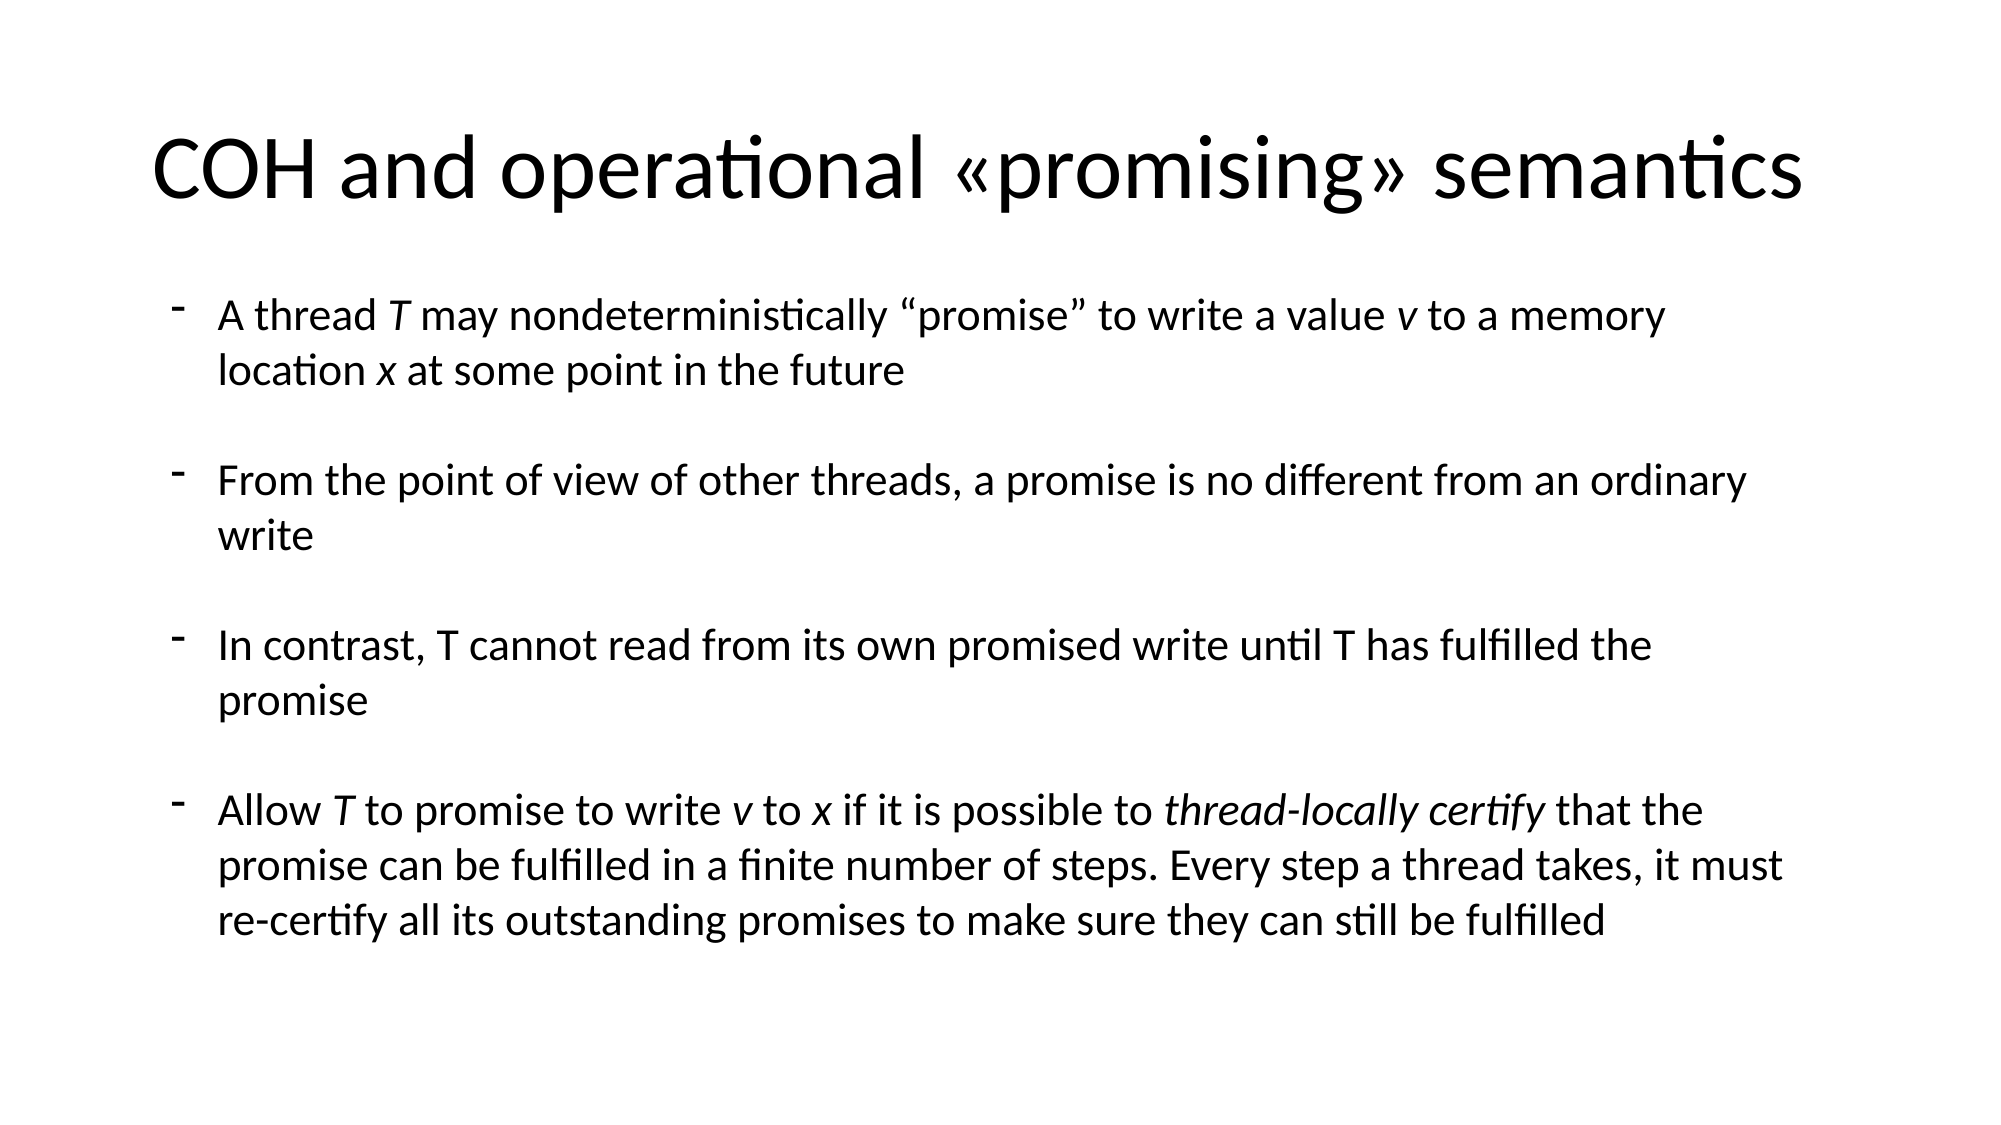

# COH and operational «promising» semantics
A thread T may nondeterministically “promise” to write a value v to a memory location x at some point in the future

From the point of view of other threads, a promise is no different from an ordinary write

In contrast, T cannot read from its own promised write until T has fulfilled the promise

Allow T to promise to write v to x if it is possible to thread-locally certify that the promise can be fulfilled in a finite number of steps. Every step a thread takes, it must re-certify all its outstanding promises to make sure they can still be fulfilled